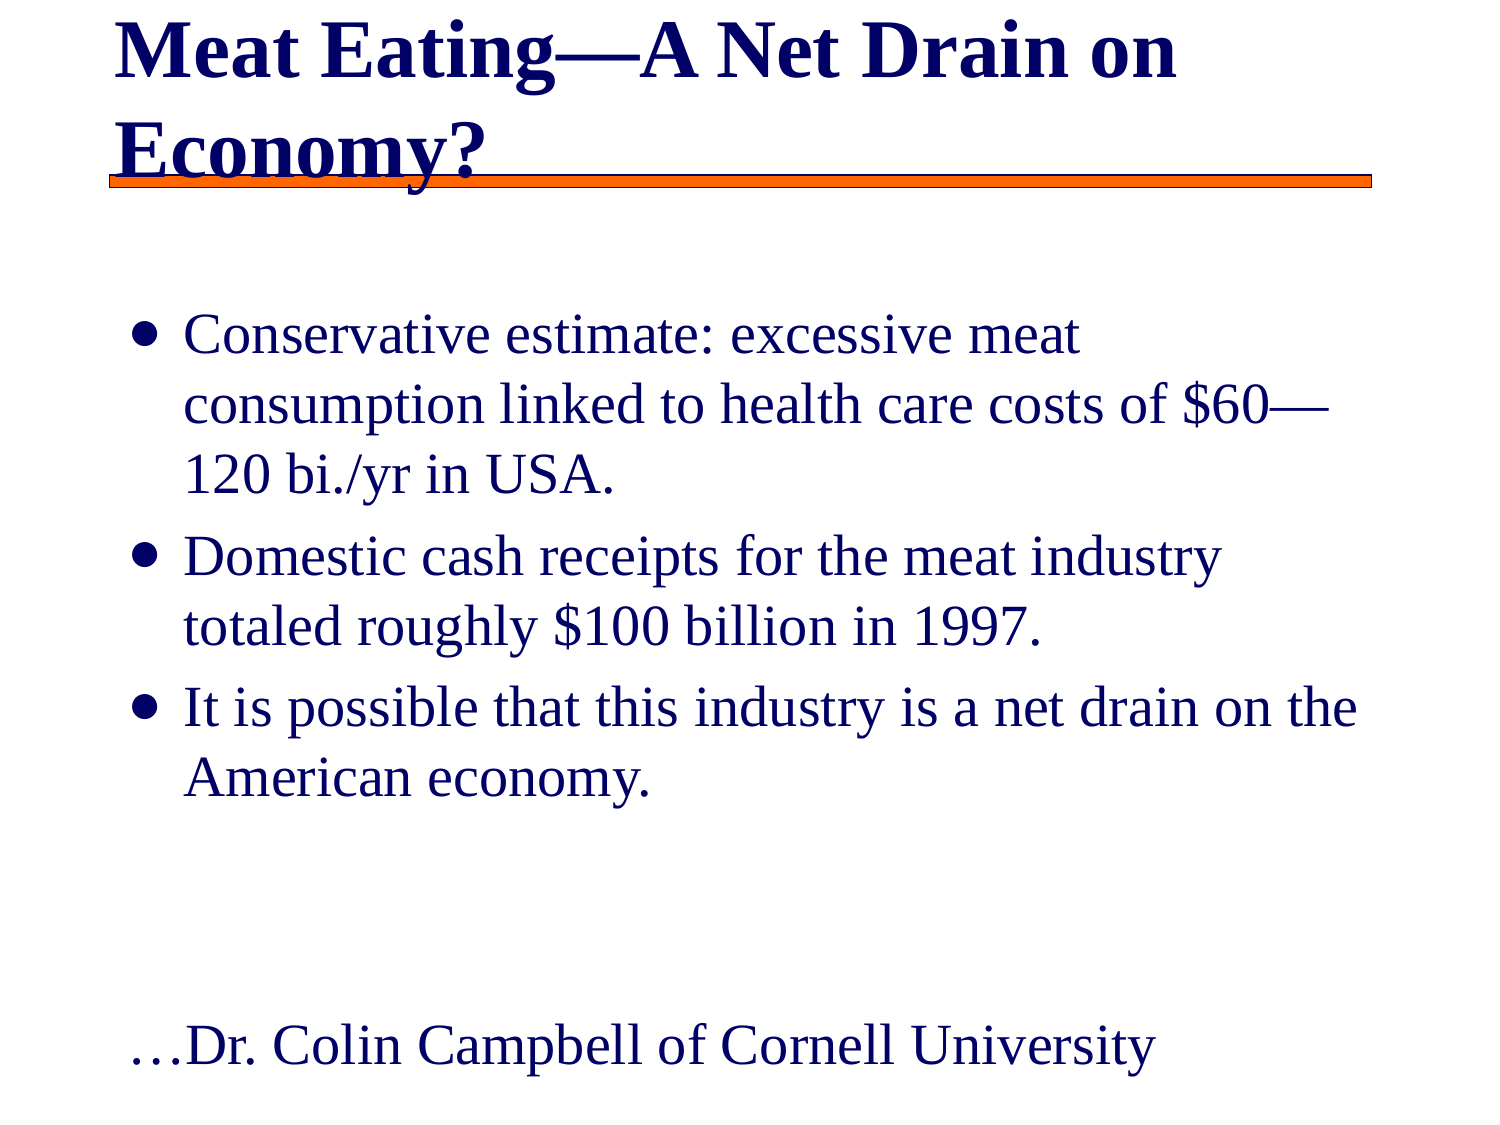

# Meat Eating—A Net Drain on Economy?
Conservative estimate: excessive meat consumption linked to health care costs of $60—120 bi./yr in USA.
Domestic cash receipts for the meat industry totaled roughly $100 billion in 1997.
It is possible that this industry is a net drain on the American economy.

…Dr. Colin Campbell of Cornell University